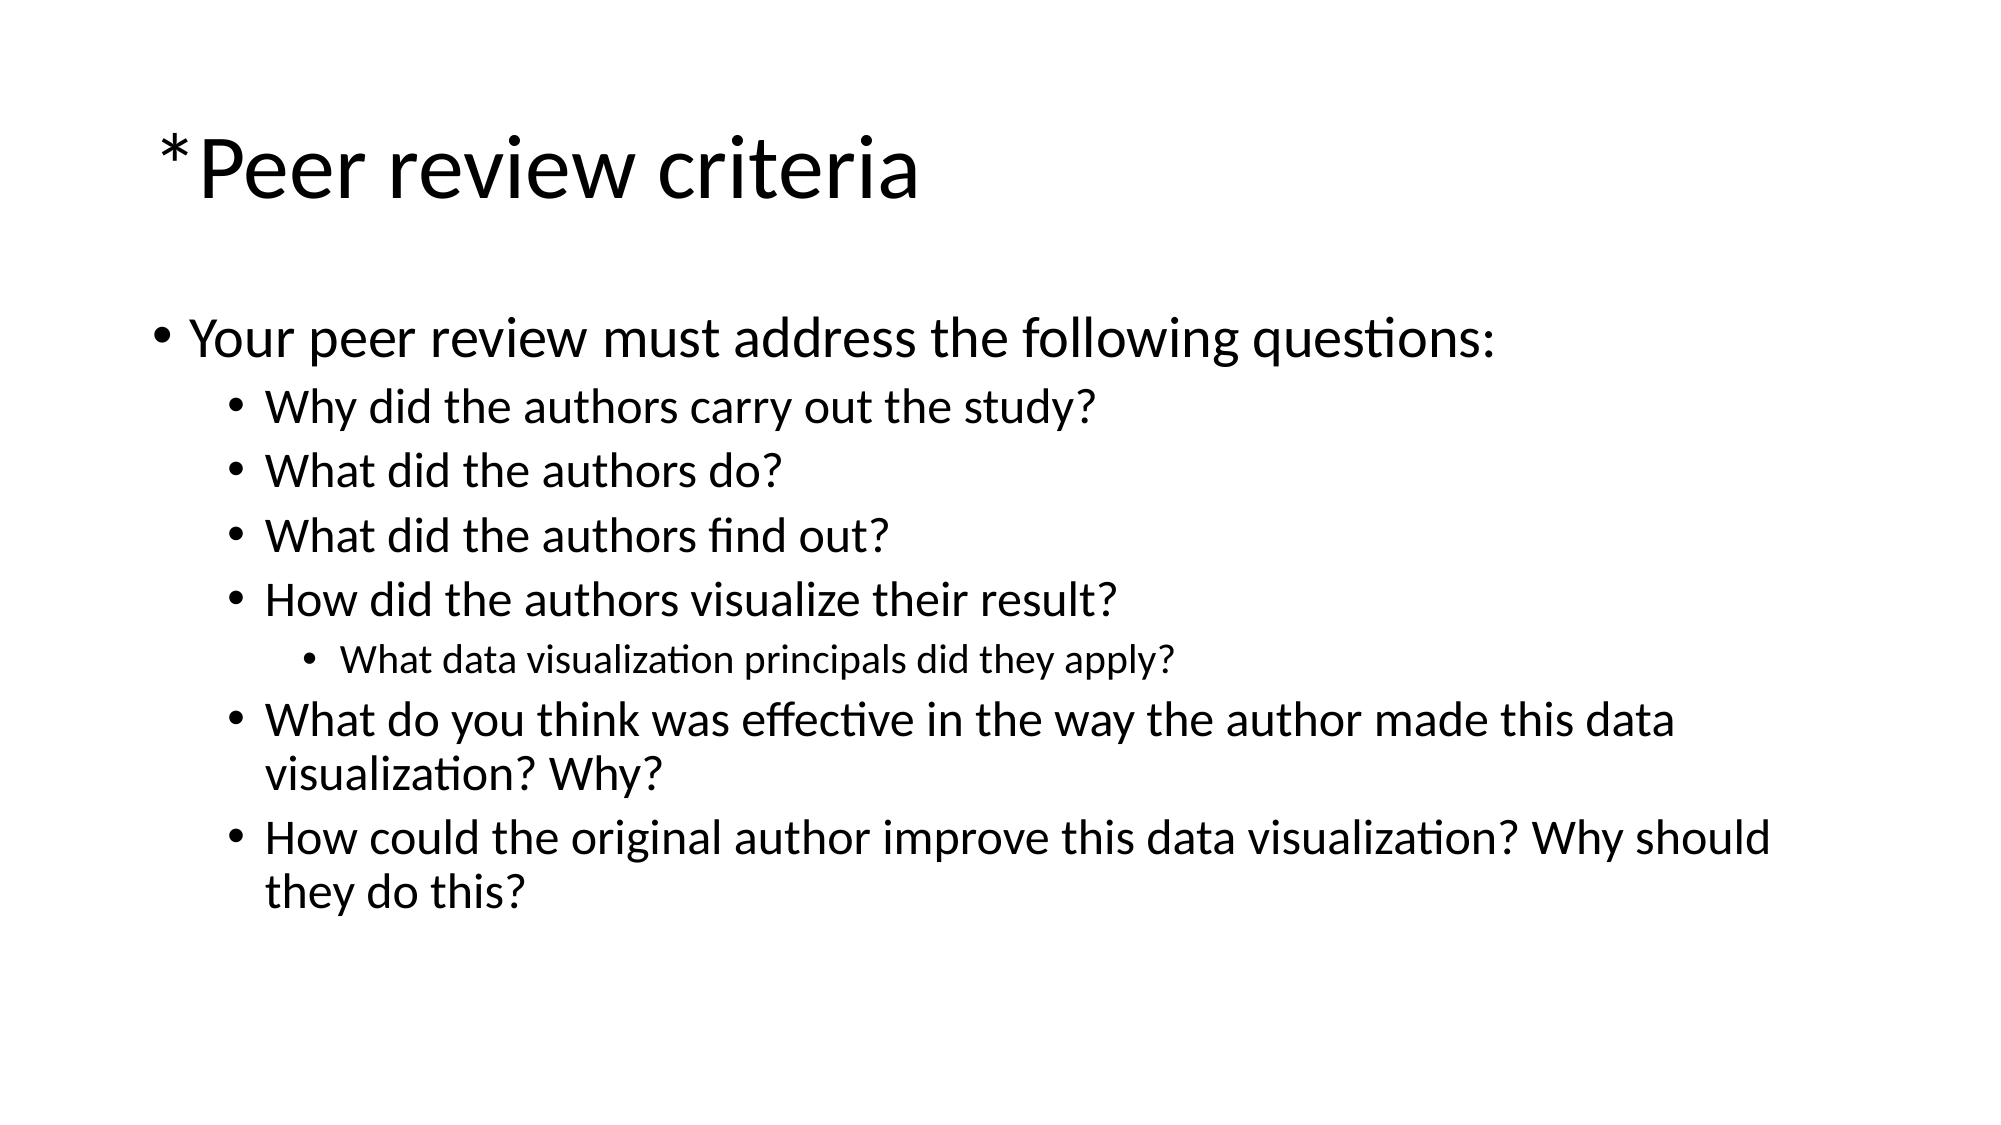

# *Peer review criteria
Your peer review must address the following questions:
Why did the authors carry out the study?
What did the authors do?
What did the authors find out?
How did the authors visualize their result?
What data visualization principals did they apply?
What do you think was effective in the way the author made this data visualization? Why?
How could the original author improve this data visualization? Why should they do this?